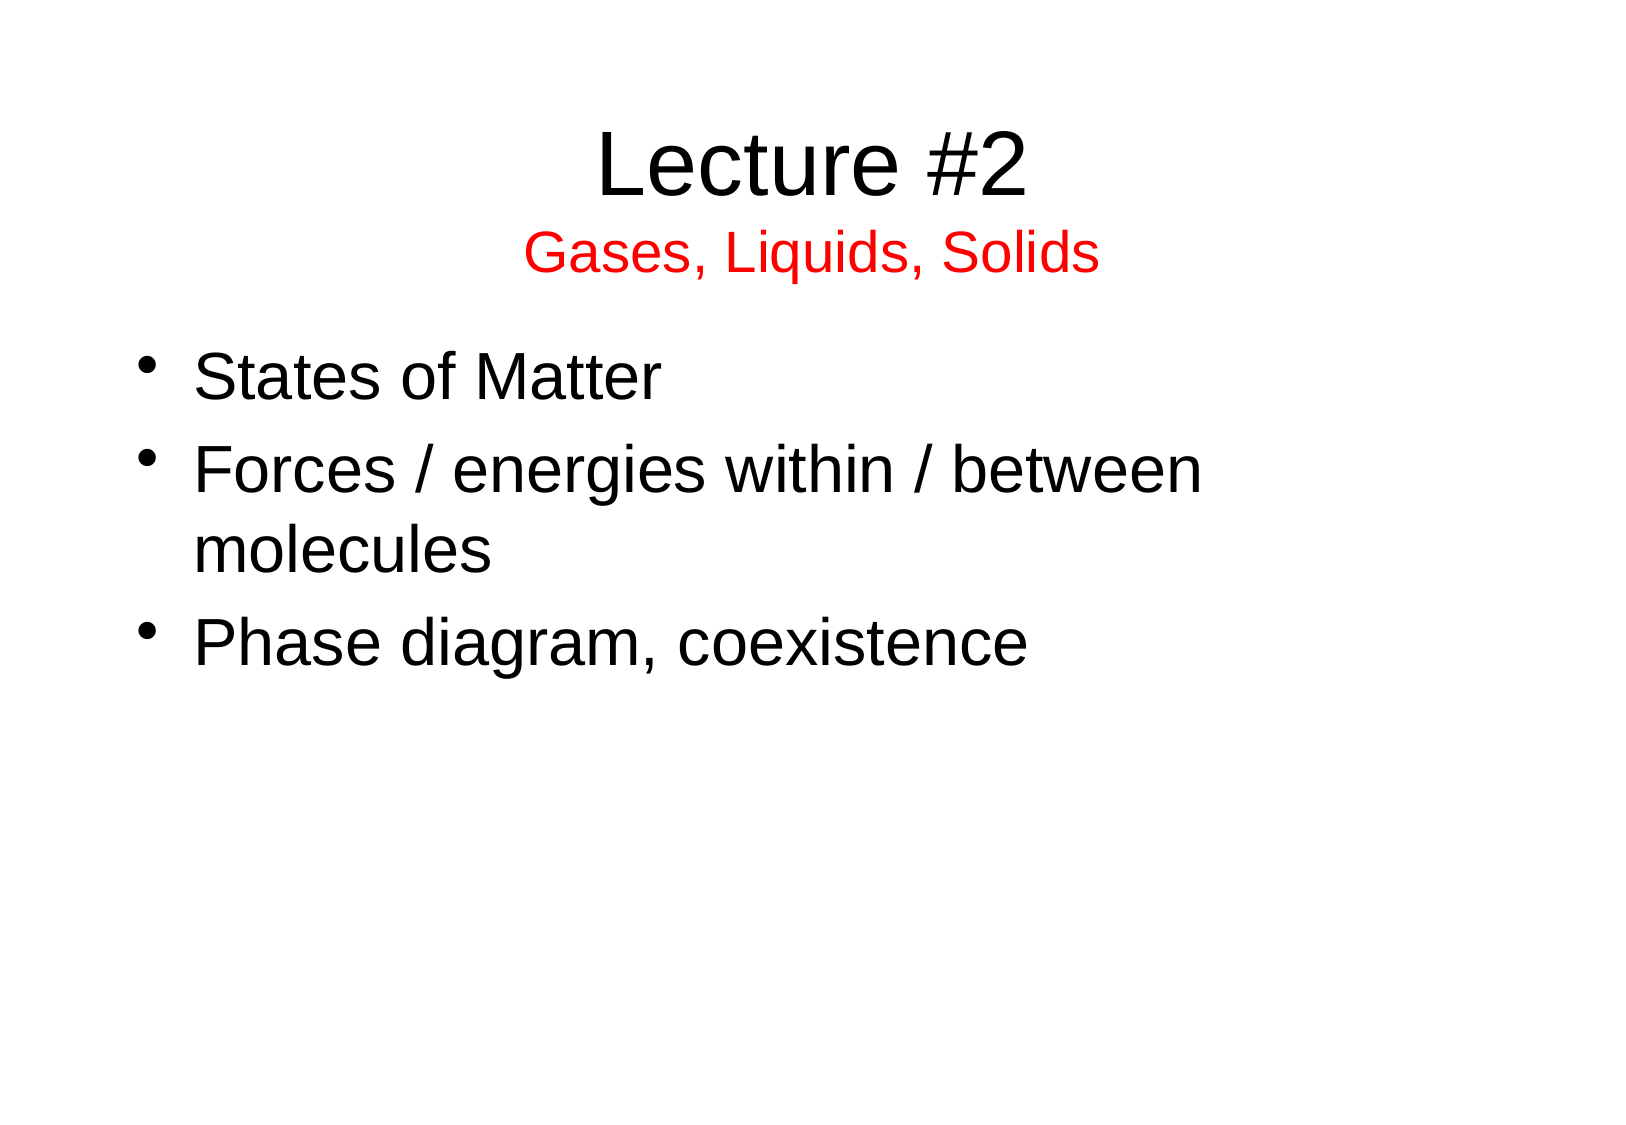

# Lecture #2 Gases, Liquids, Solids
States of Matter
Forces / energies within / between molecules
Phase diagram, coexistence